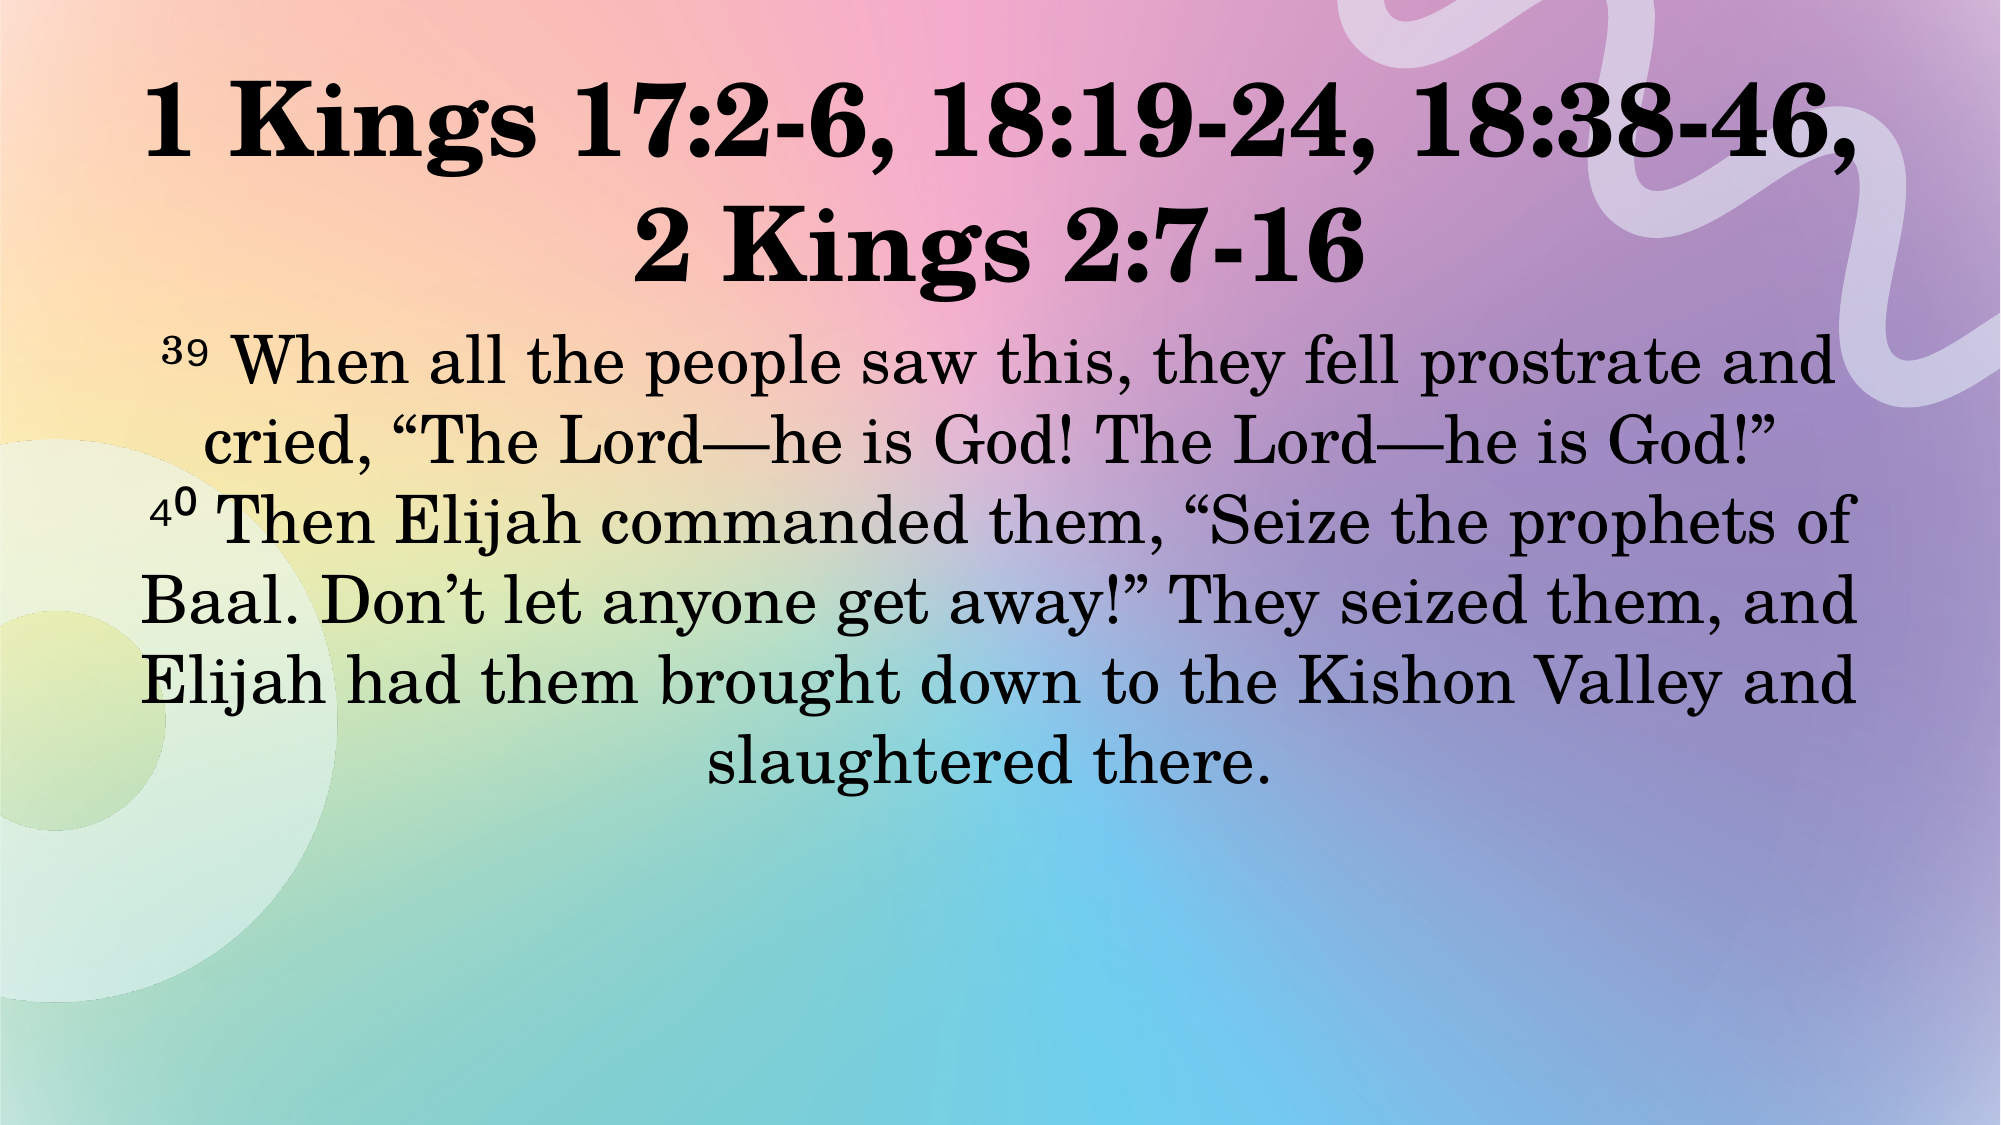

1 Kings 17:2-6, 18:19-24, 18:38-46, 2 Kings 2:7-16
³⁹ When all the people saw this, they fell prostrate and cried, “The Lord—he is God! The Lord—he is God!”
⁴⁰ Then Elijah commanded them, “Seize the prophets of Baal. Don’t let anyone get away!” They seized them, and Elijah had them brought down to the Kishon Valley and slaughtered there.